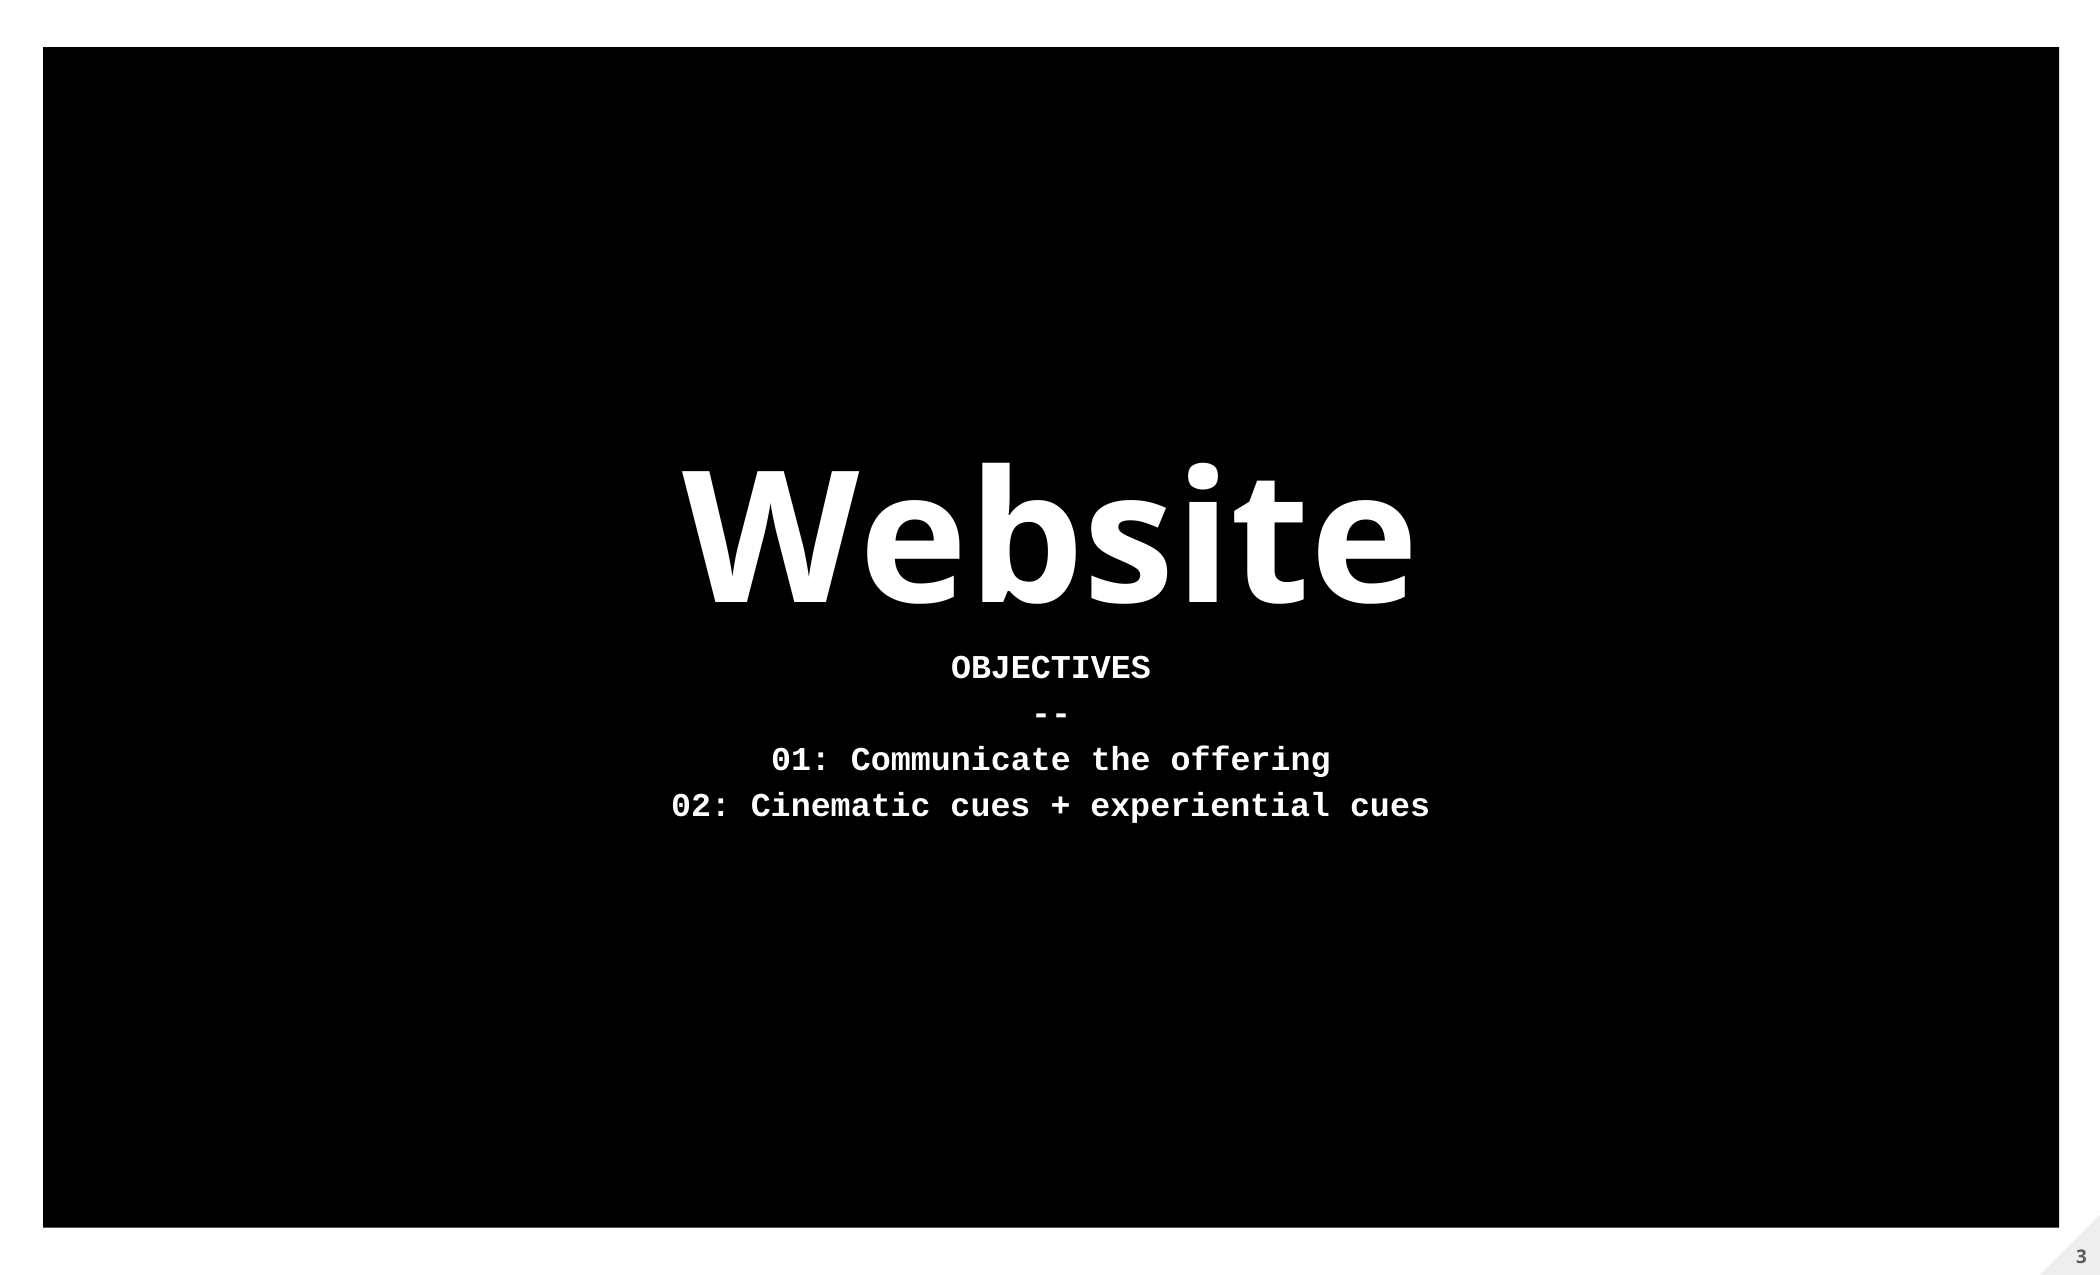

v
# Website
OBJECTIVES
--
01: Communicate the offering
02: Cinematic cues + experiential cues

4
3